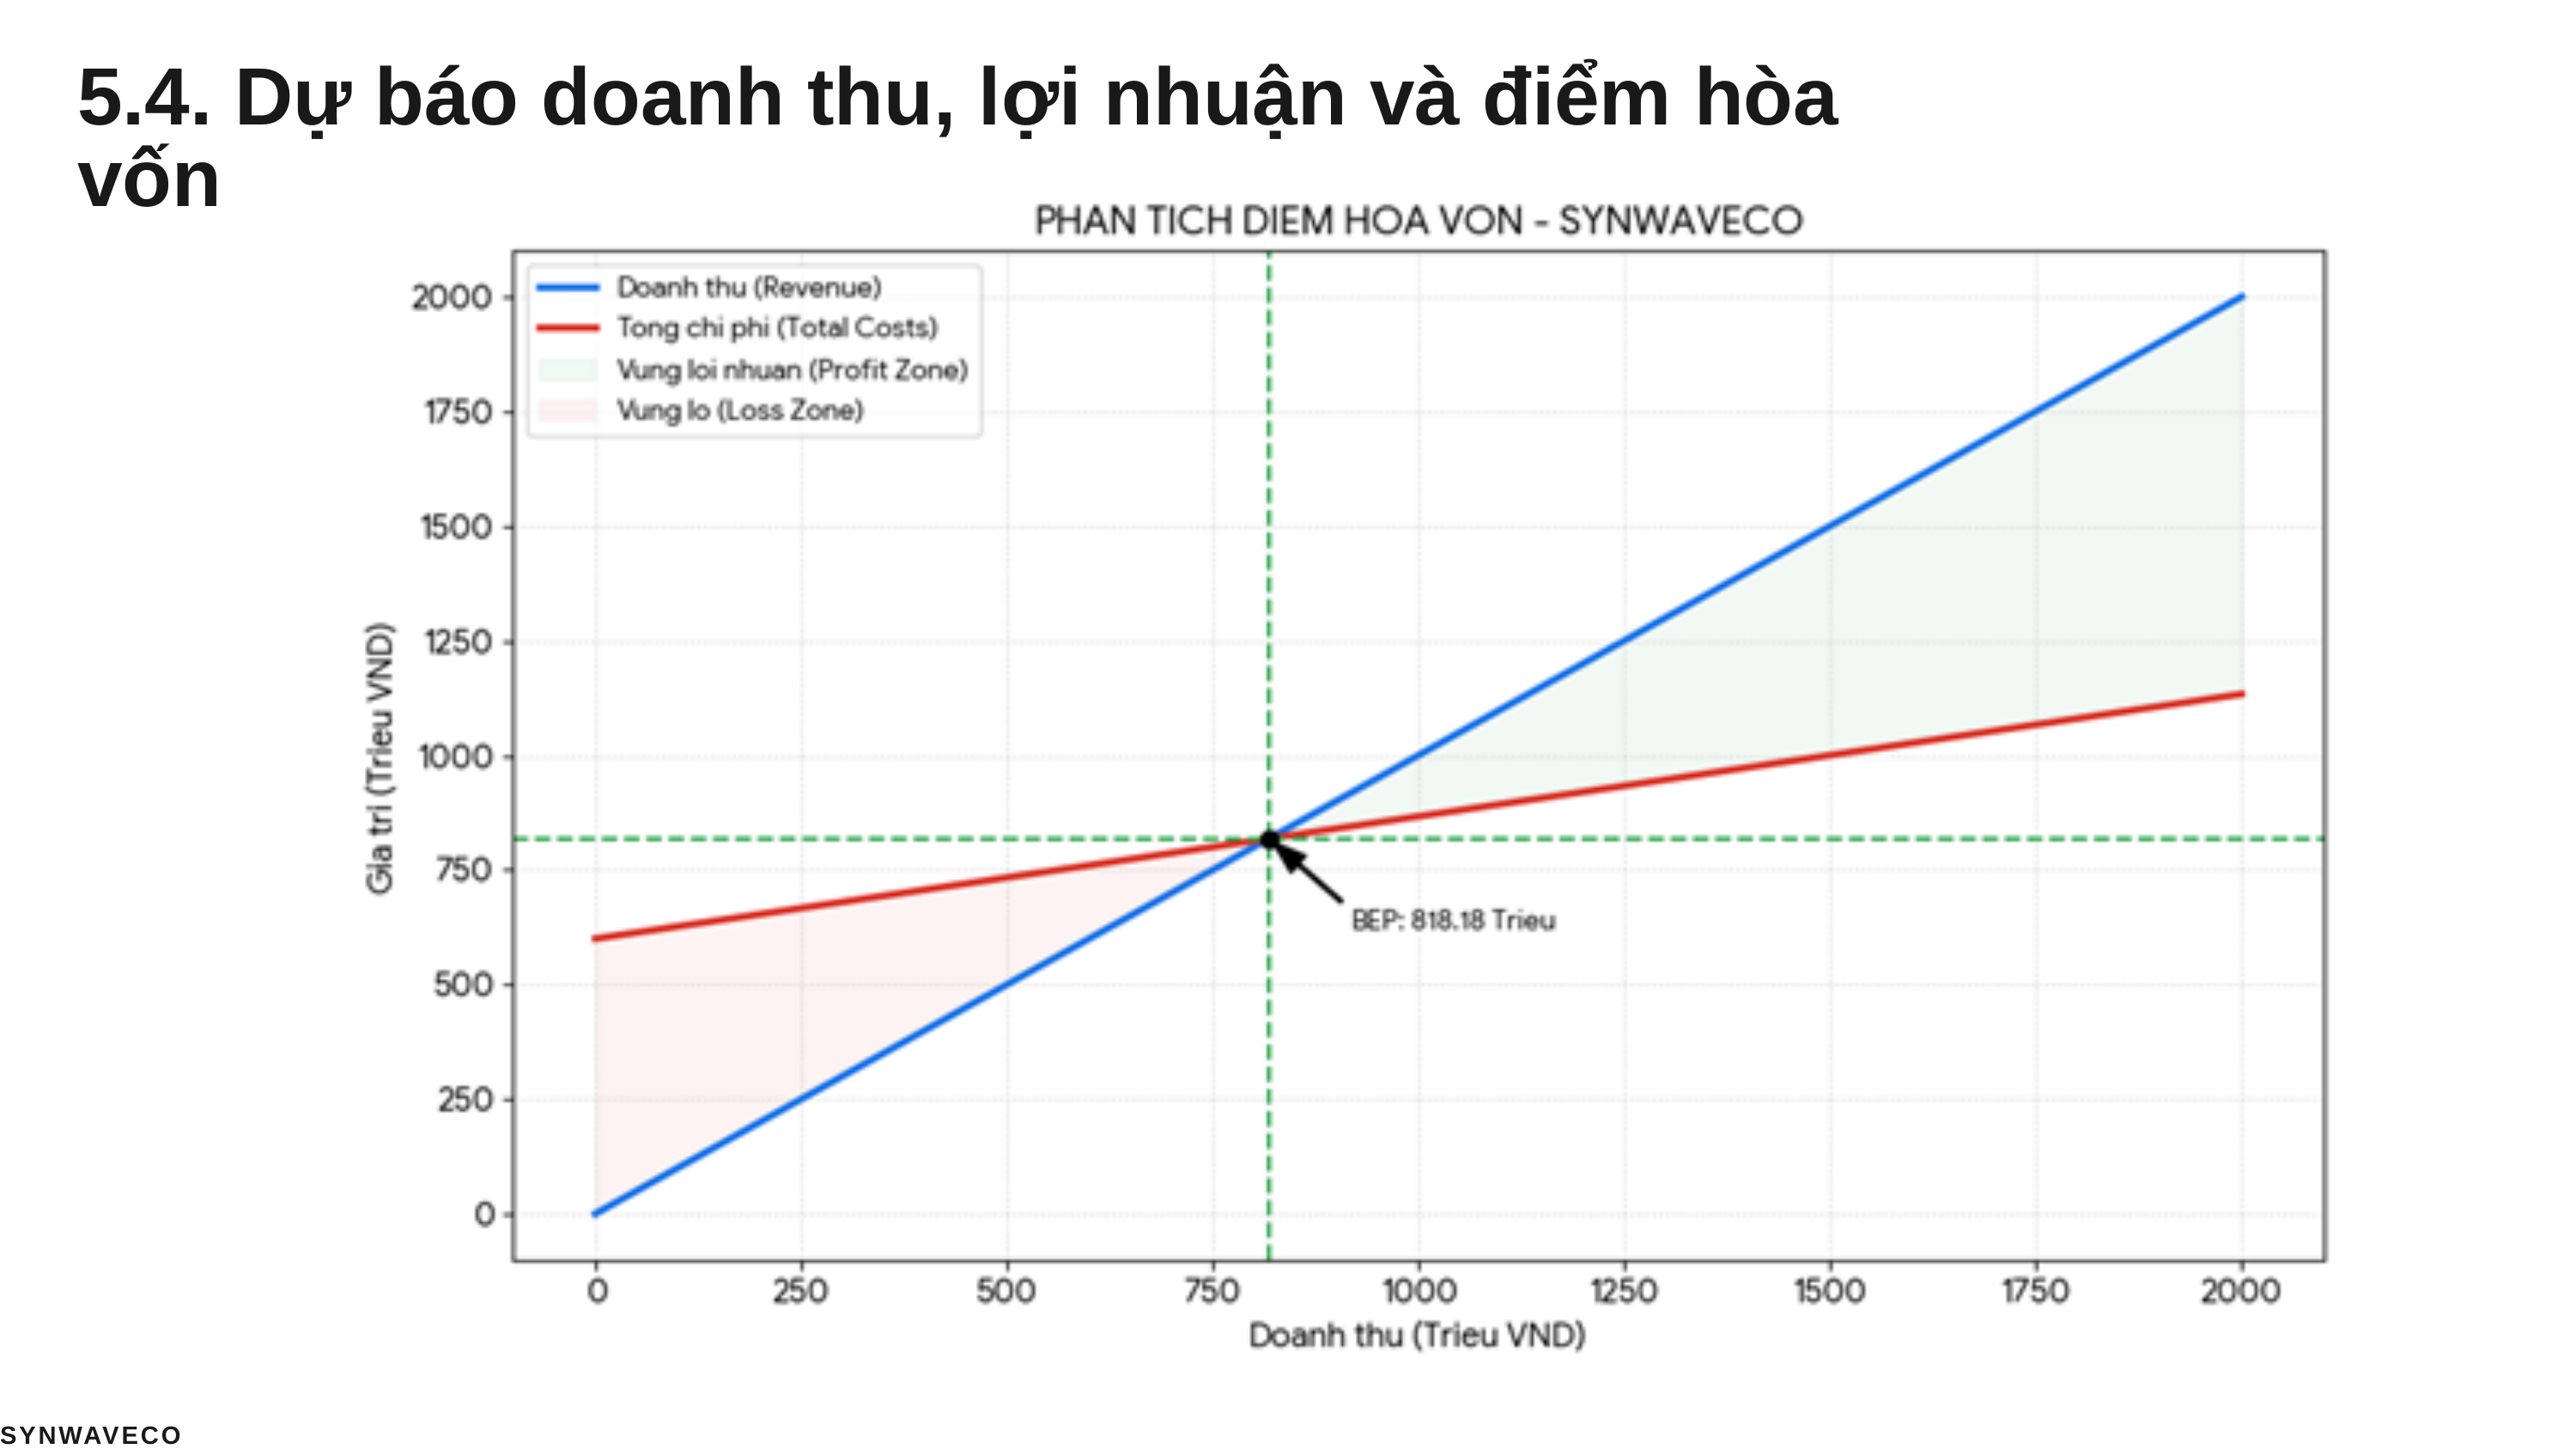

5.4. Dự báo doanh thu, lợi nhuận và điểm hòa vốn

SYNWAVECO